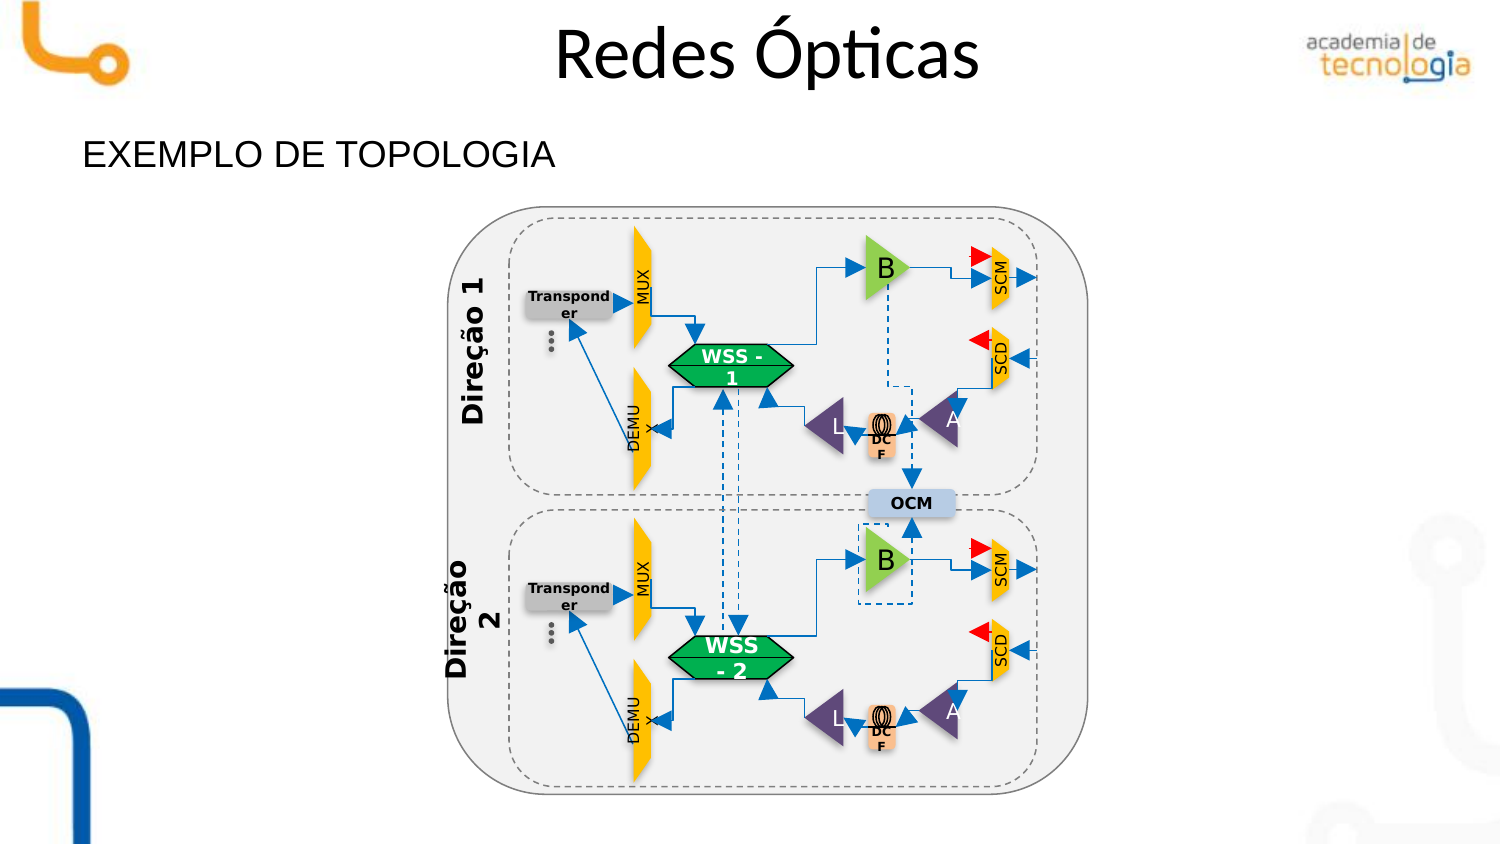

Redes Ópticas
EXEMPLO DE TOPOLOGIA

B
SCM
MUX
Transponder

Direção 1

WSS - 1
SCD

A

L

DCF
DEMUX
OCM

B
SCM
MUX
Transponder
Direção 2

WSS - 2

SCD

A

L

DCF
DEMUX